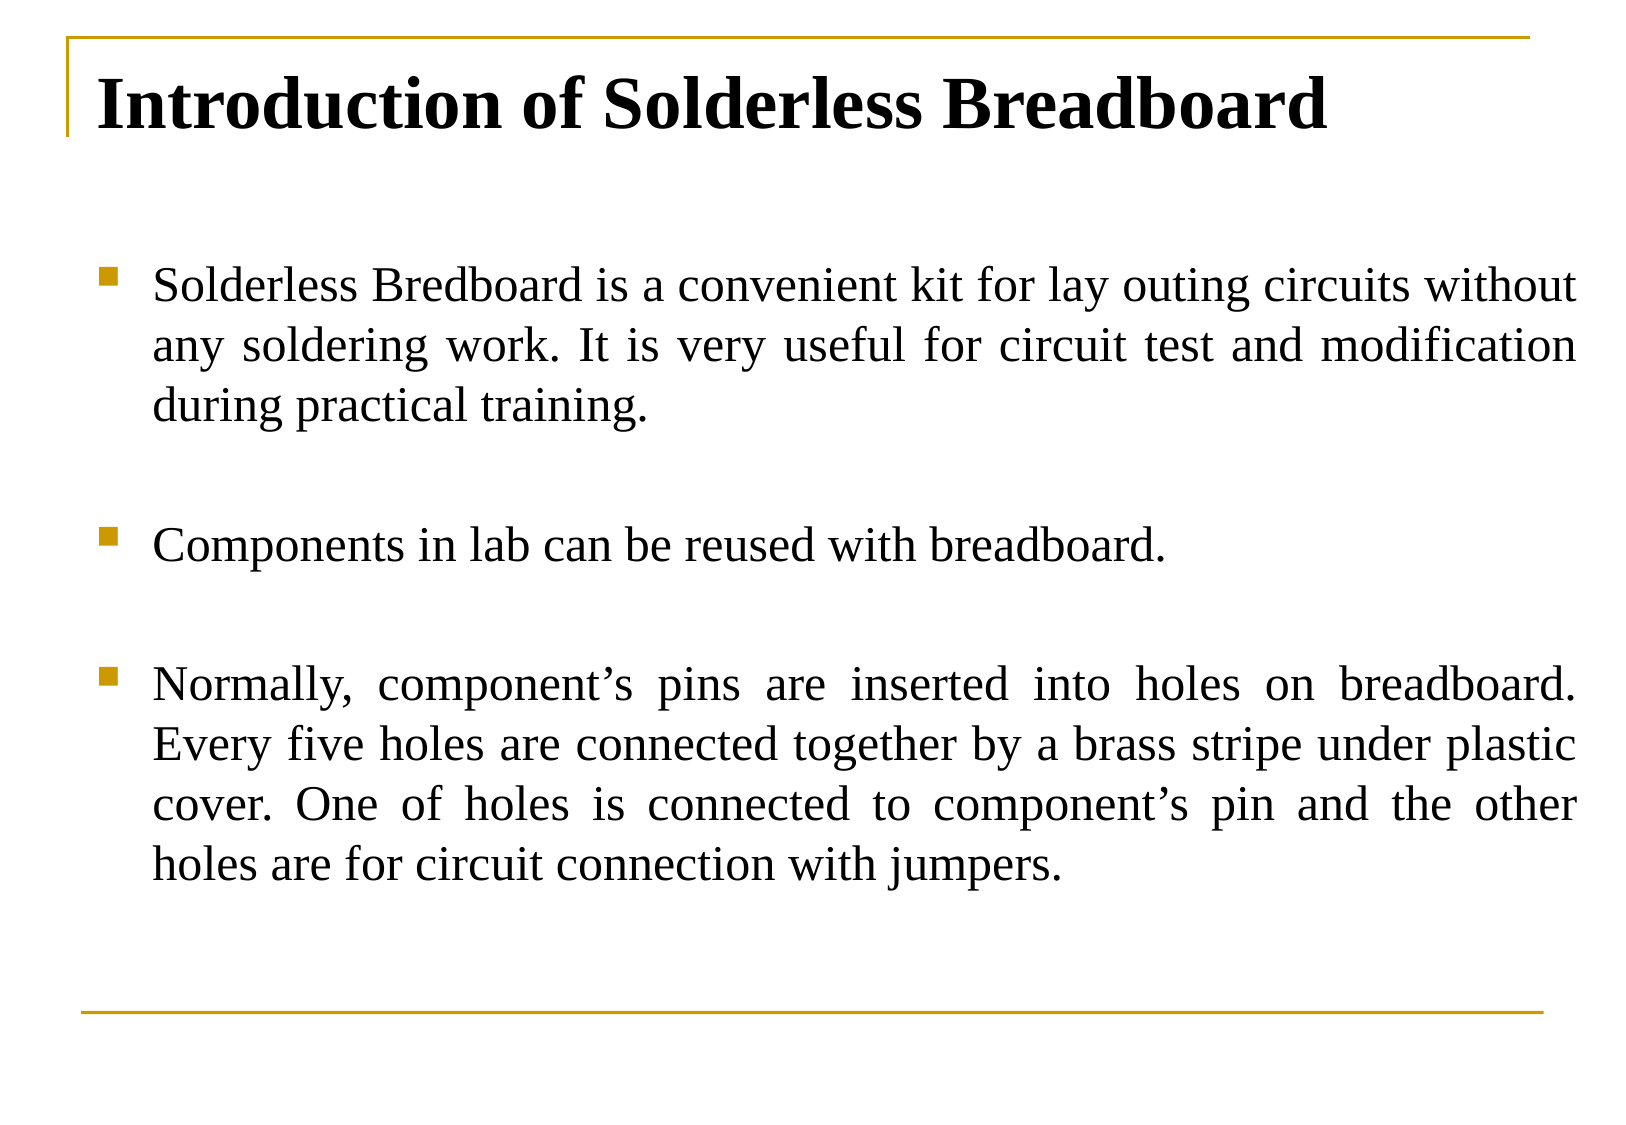

# Introduction of Solderless Breadboard
Solderless Bredboard is a convenient kit for lay outing circuits without any soldering work. It is very useful for circuit test and modification during practical training.

Components in lab can be reused with breadboard.

Normally, component’s pins are inserted into holes on breadboard. Every five holes are connected together by a brass stripe under plastic cover. One of holes is connected to component’s pin and the other holes are for circuit connection with jumpers.